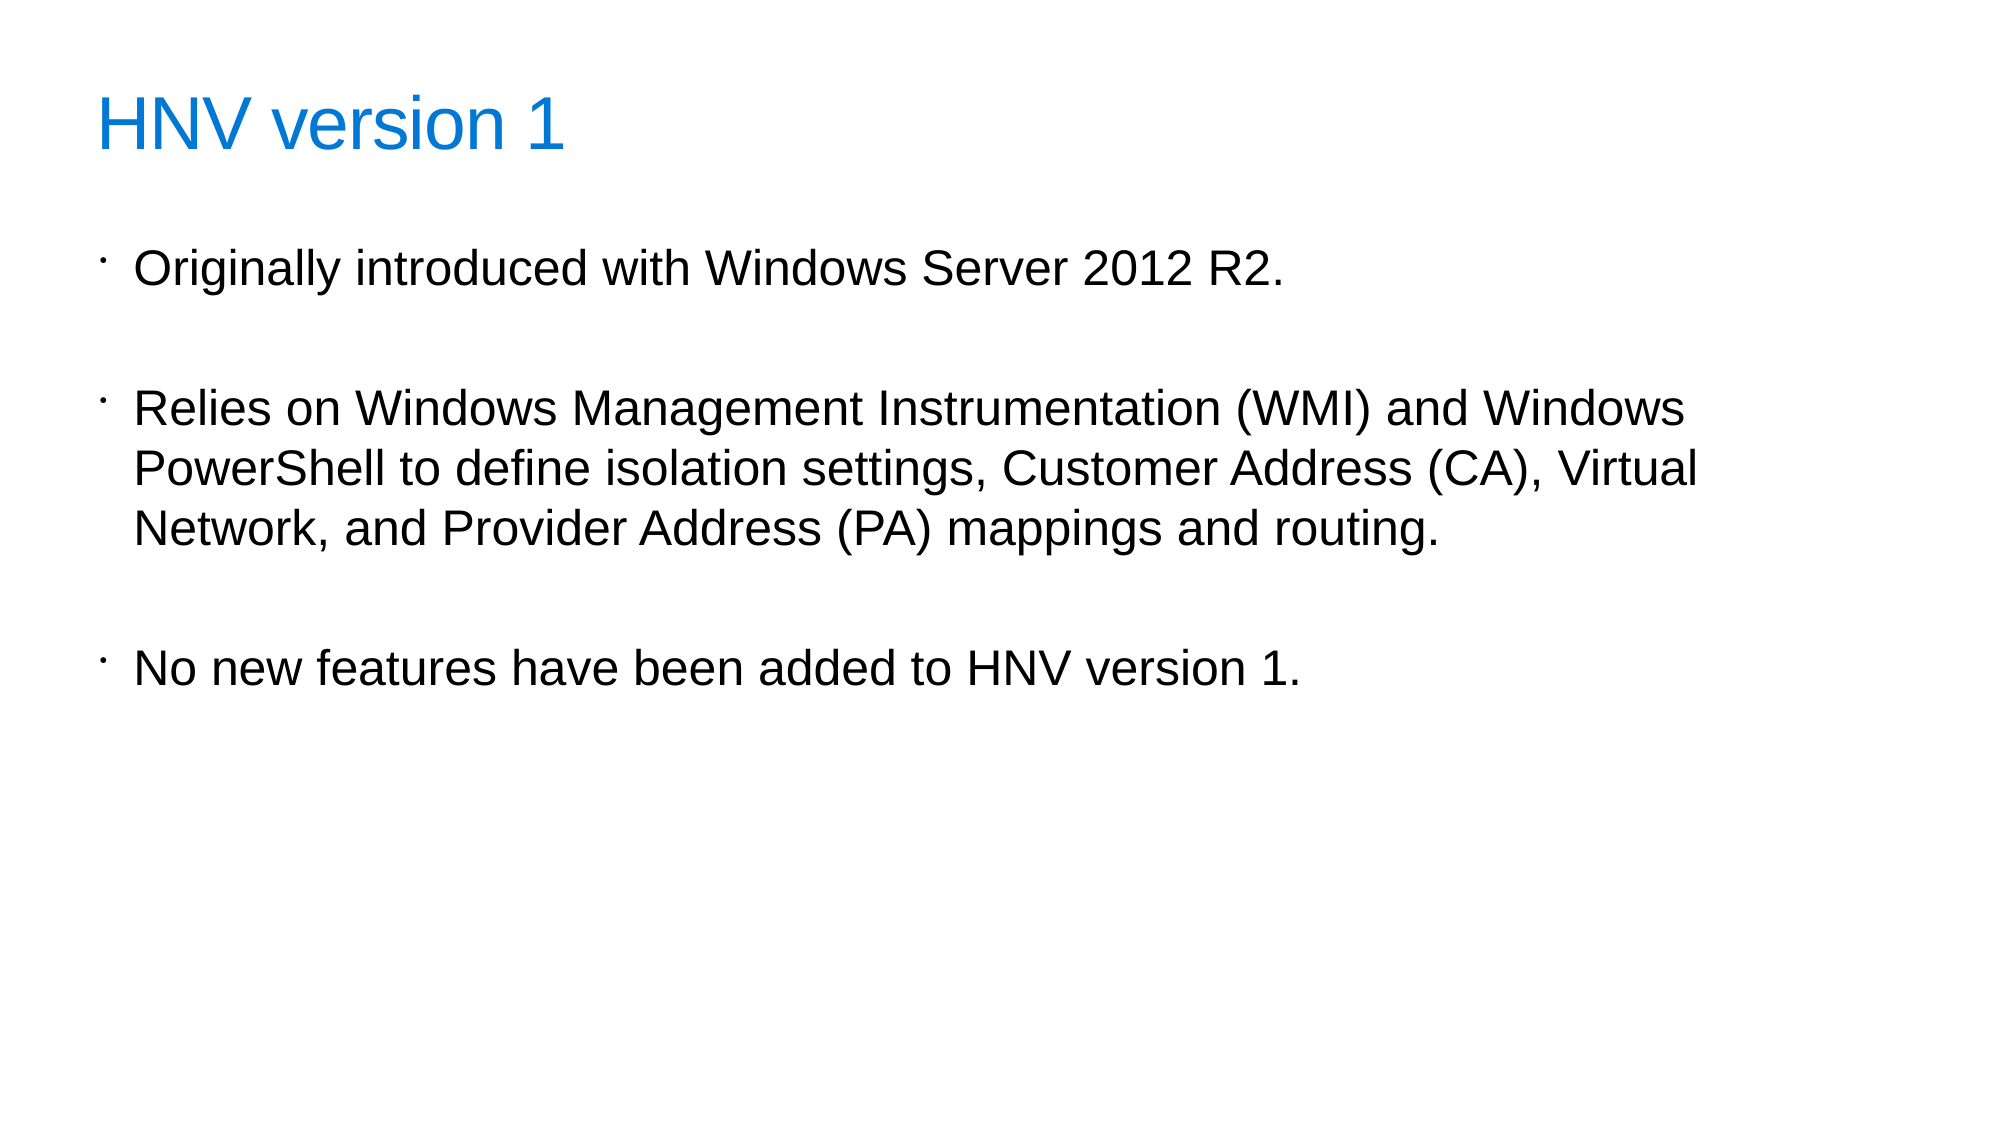

# HNV version 1
Originally introduced with Windows Server 2012 R2.

Relies on Windows Management Instrumentation (WMI) and Windows PowerShell to define isolation settings, Customer Address (CA), Virtual Network, and Provider Address (PA) mappings and routing.

No new features have been added to HNV version 1.